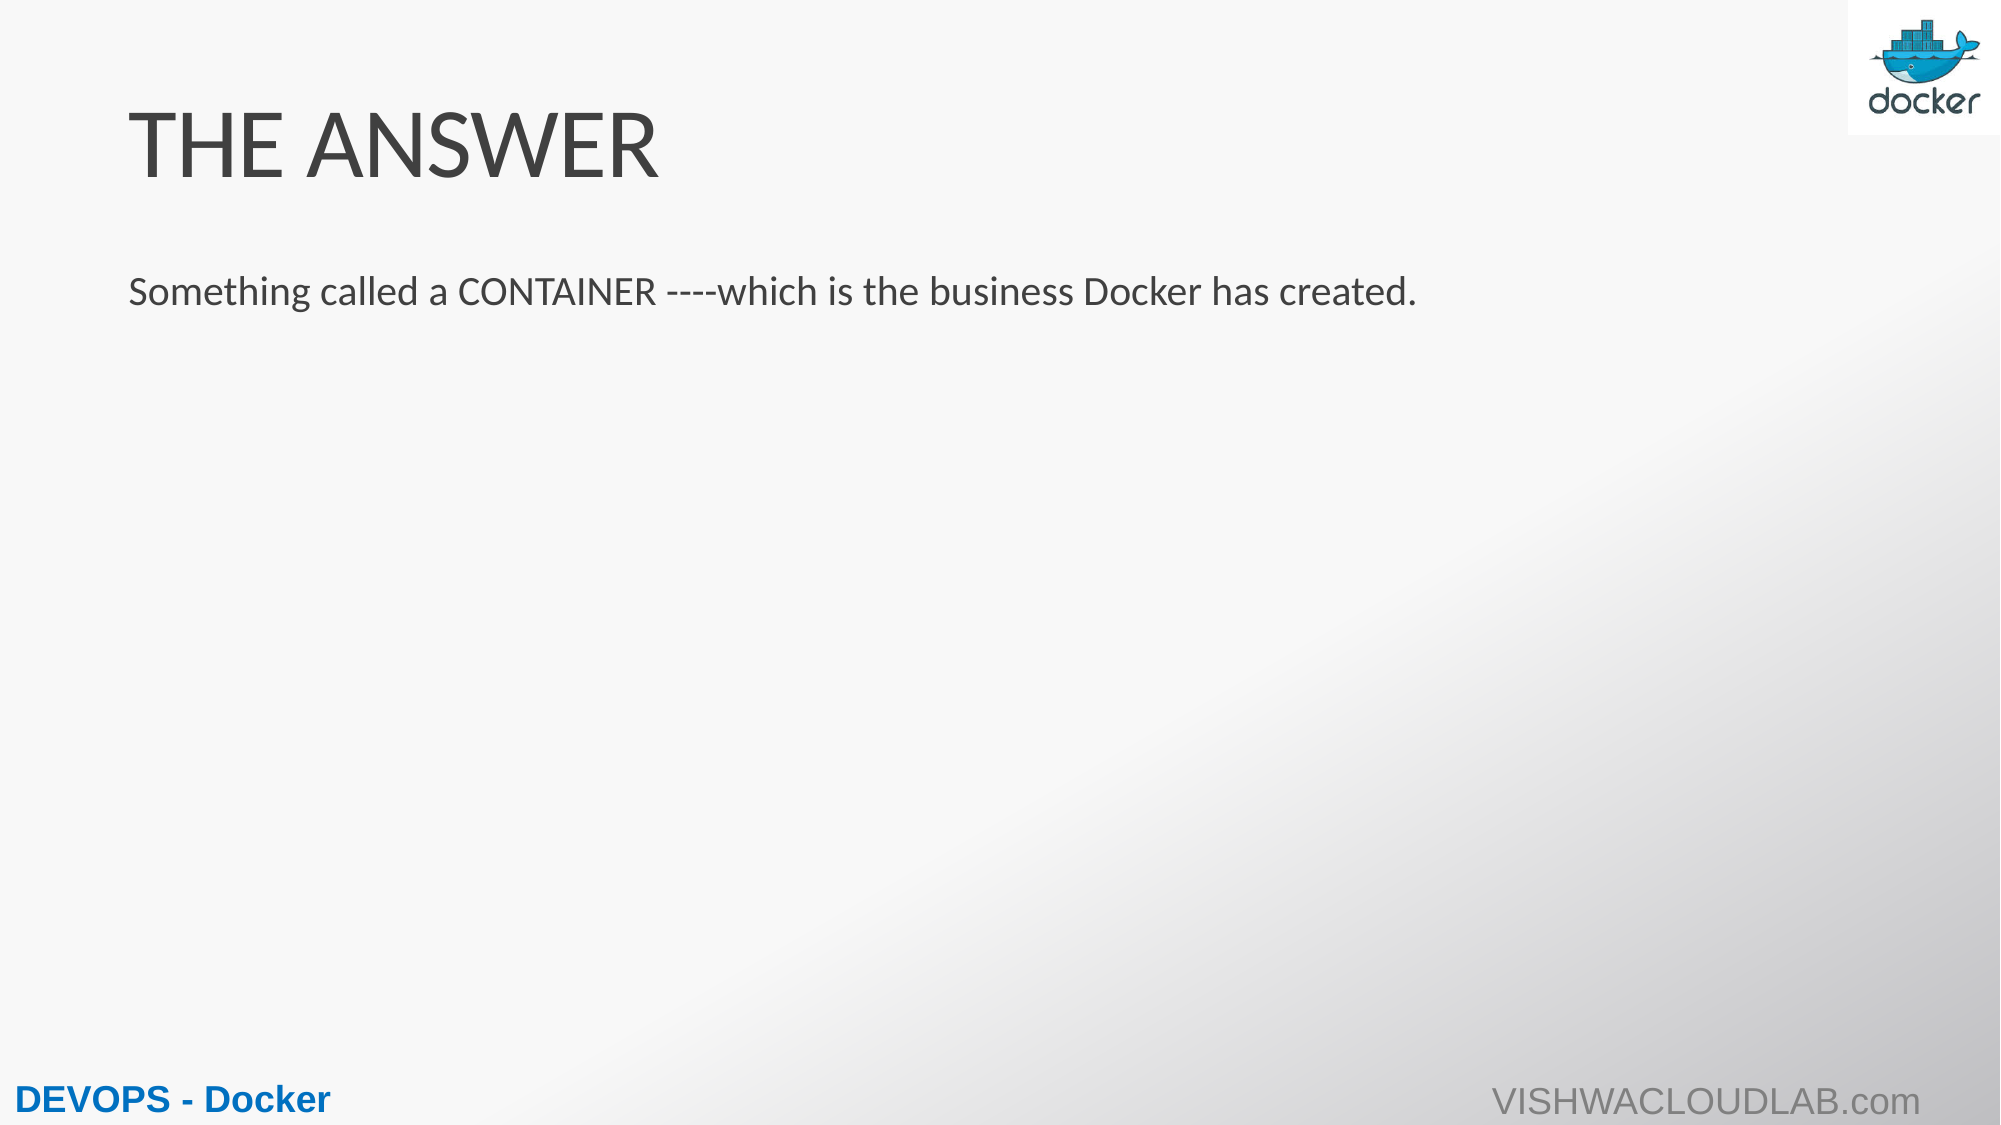

# THE ANSWER
Something called a CONTAINER ----which is the business Docker has created.